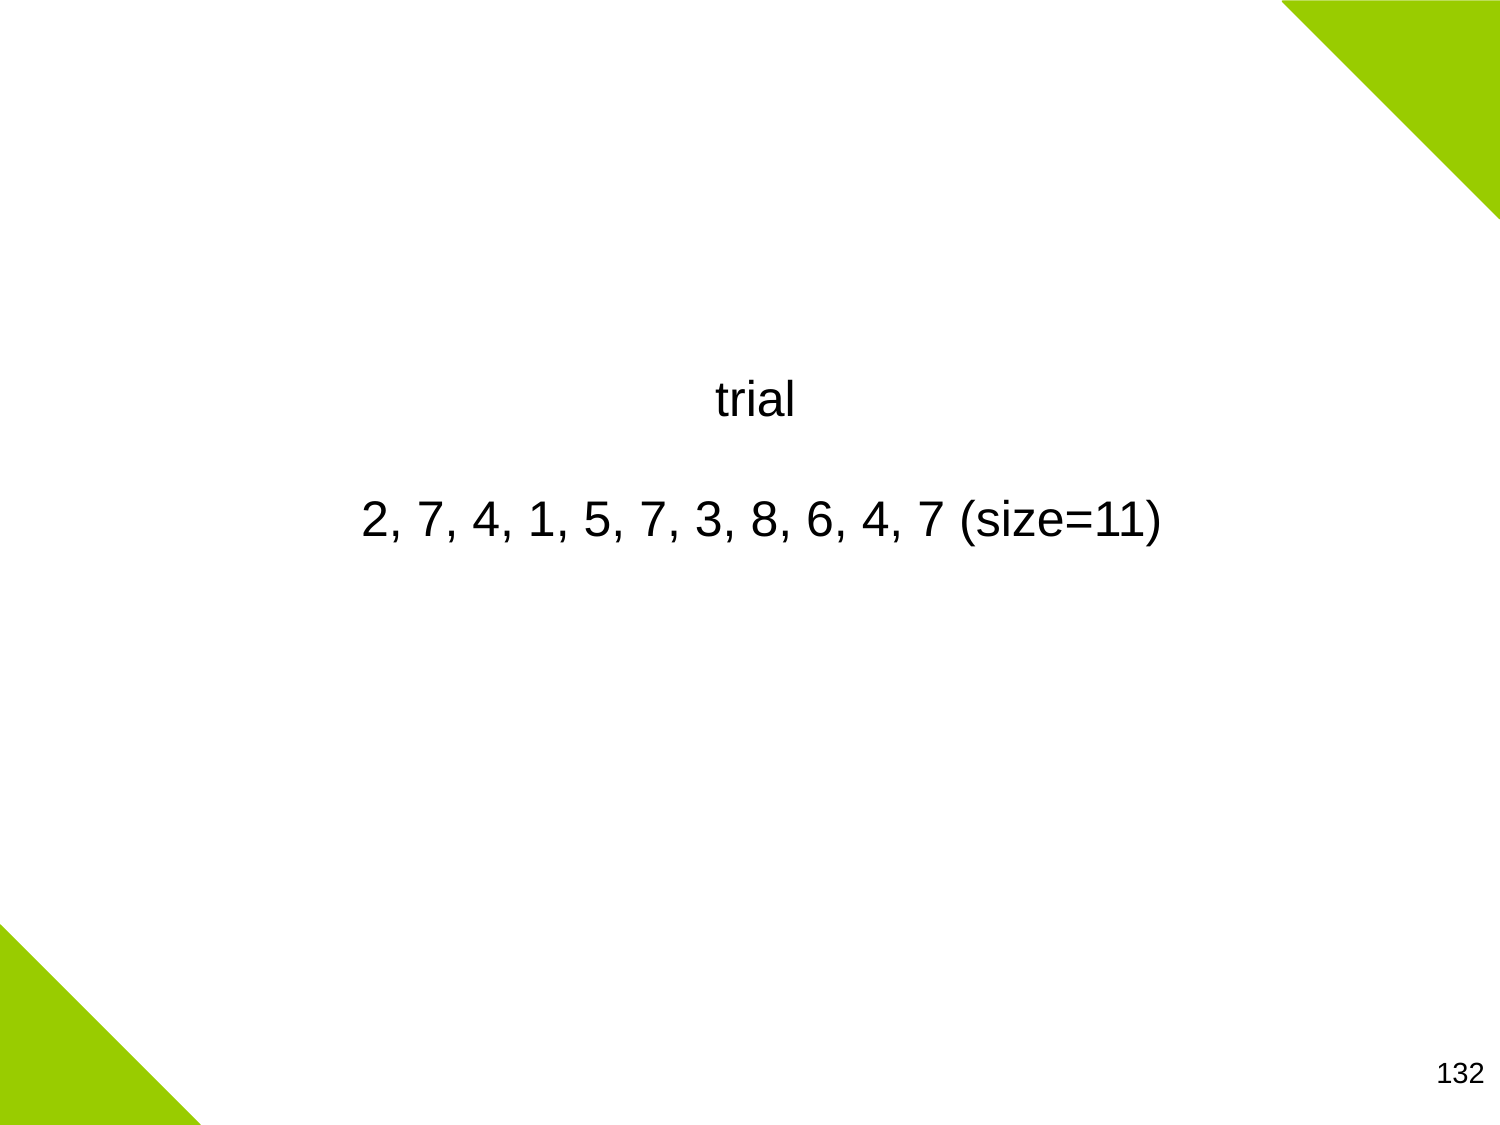

trial

2, 7, 4, 1, 5, 7, 3, 8, 6, 4, 7 (size=11)

132